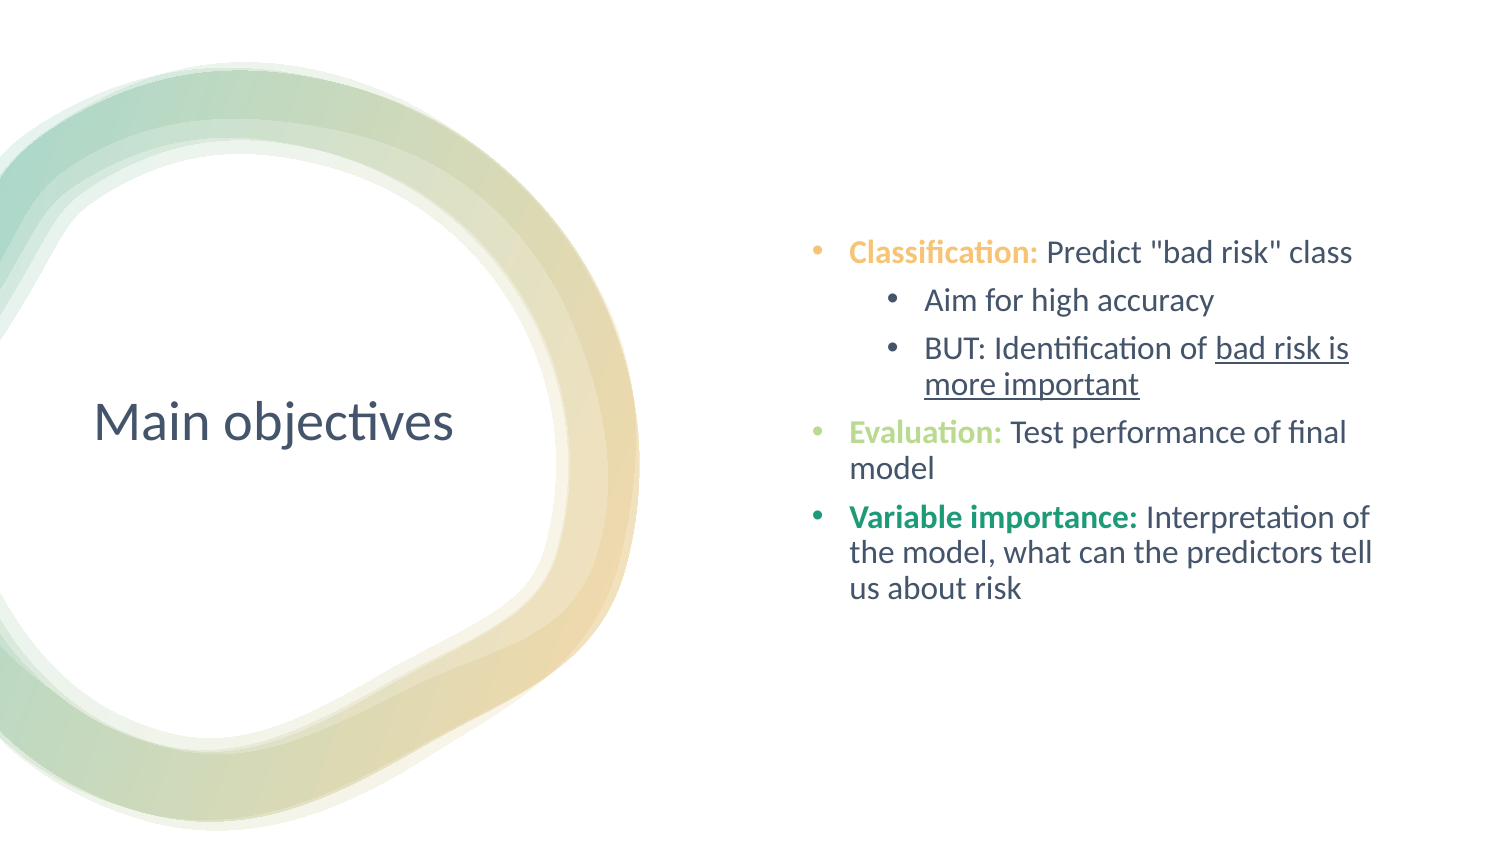

Classification: Predict "bad risk" class
Aim for high accuracy
BUT: Identification of bad risk is more important
Evaluation: Test performance of final model
Variable importance: Interpretation of the model, what can the predictors tell us about risk
# Main objectives